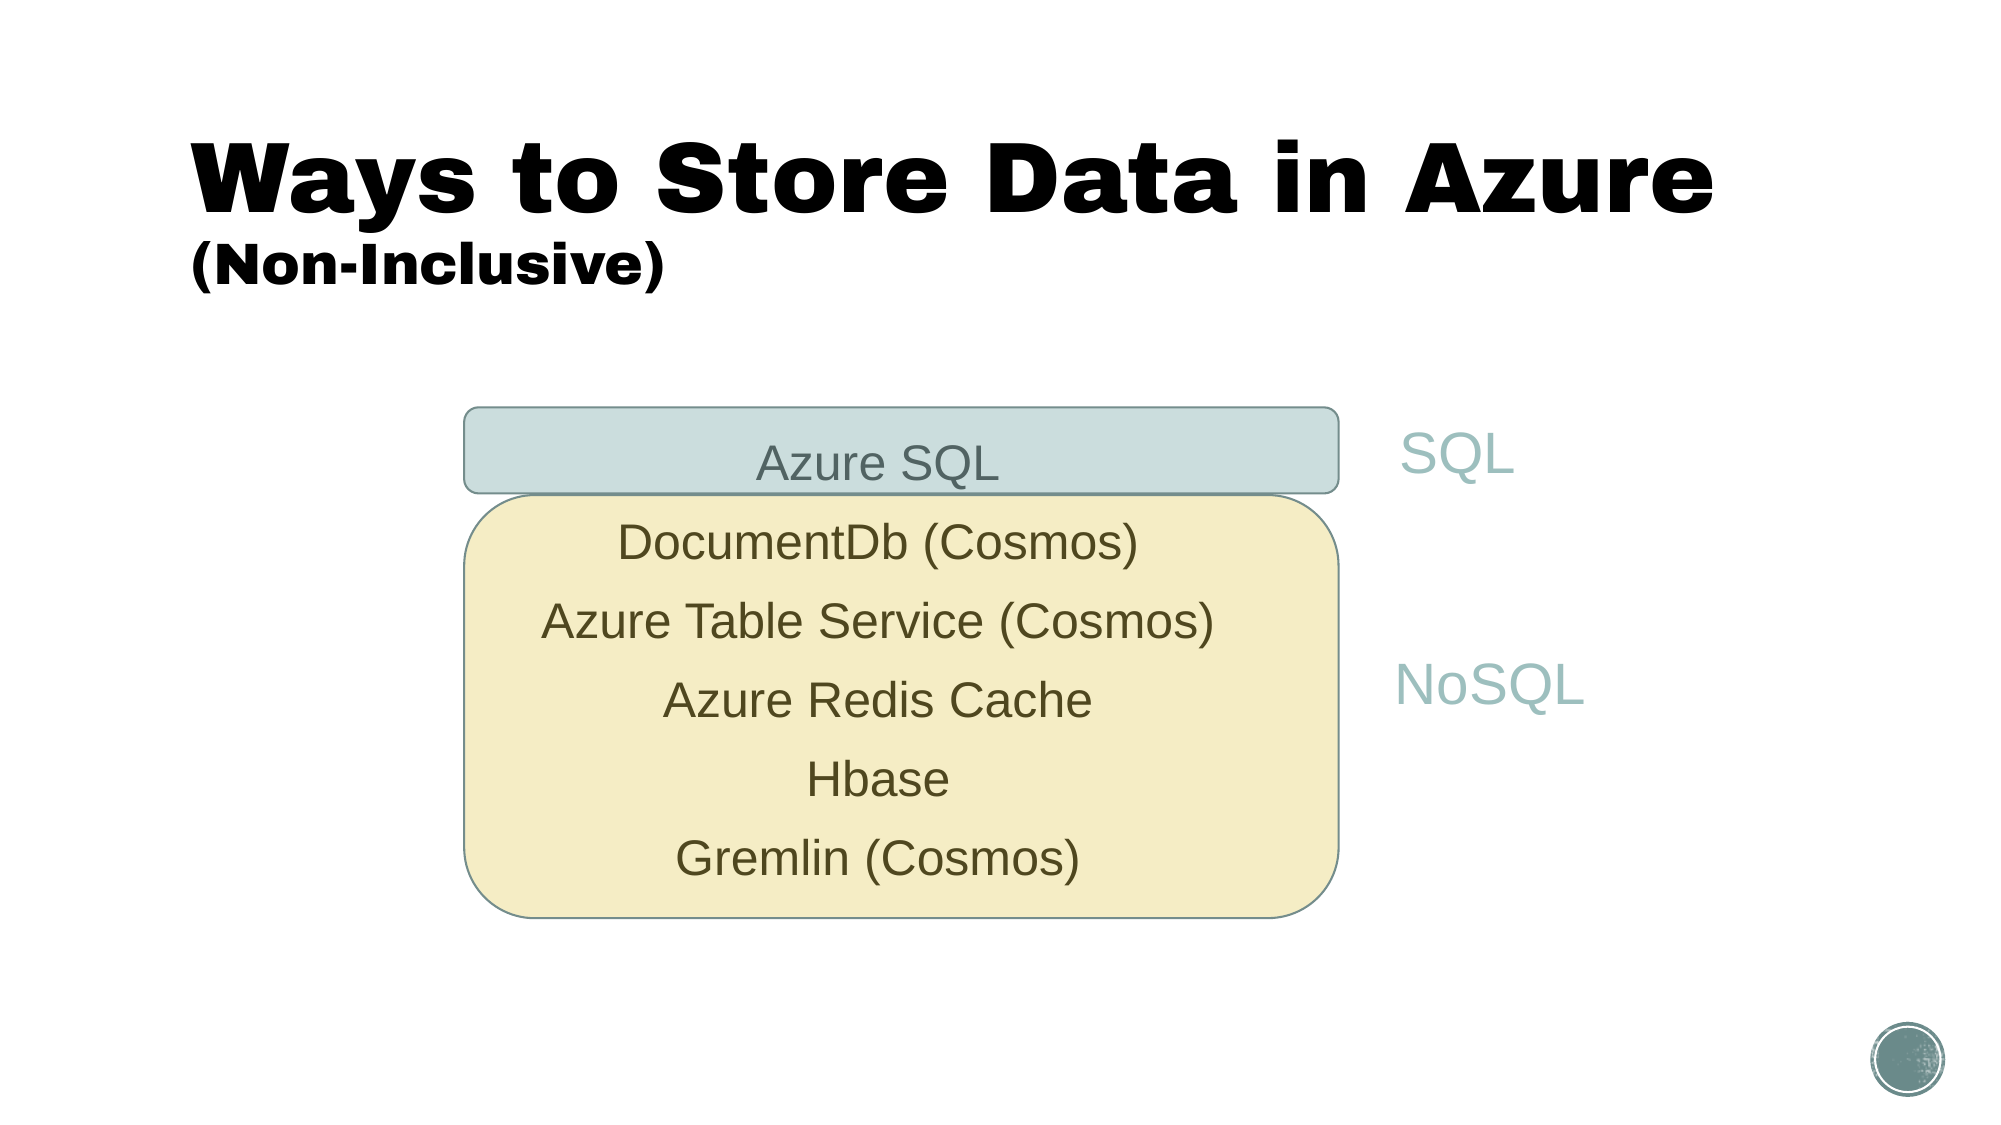

# Ways to Store Data in Azure (Non-Inclusive)

SQL
Azure SQL
DocumentDb (Cosmos)
Azure Table Service (Cosmos)
Azure Redis Cache
Hbase
Gremlin (Cosmos)

NoSQL